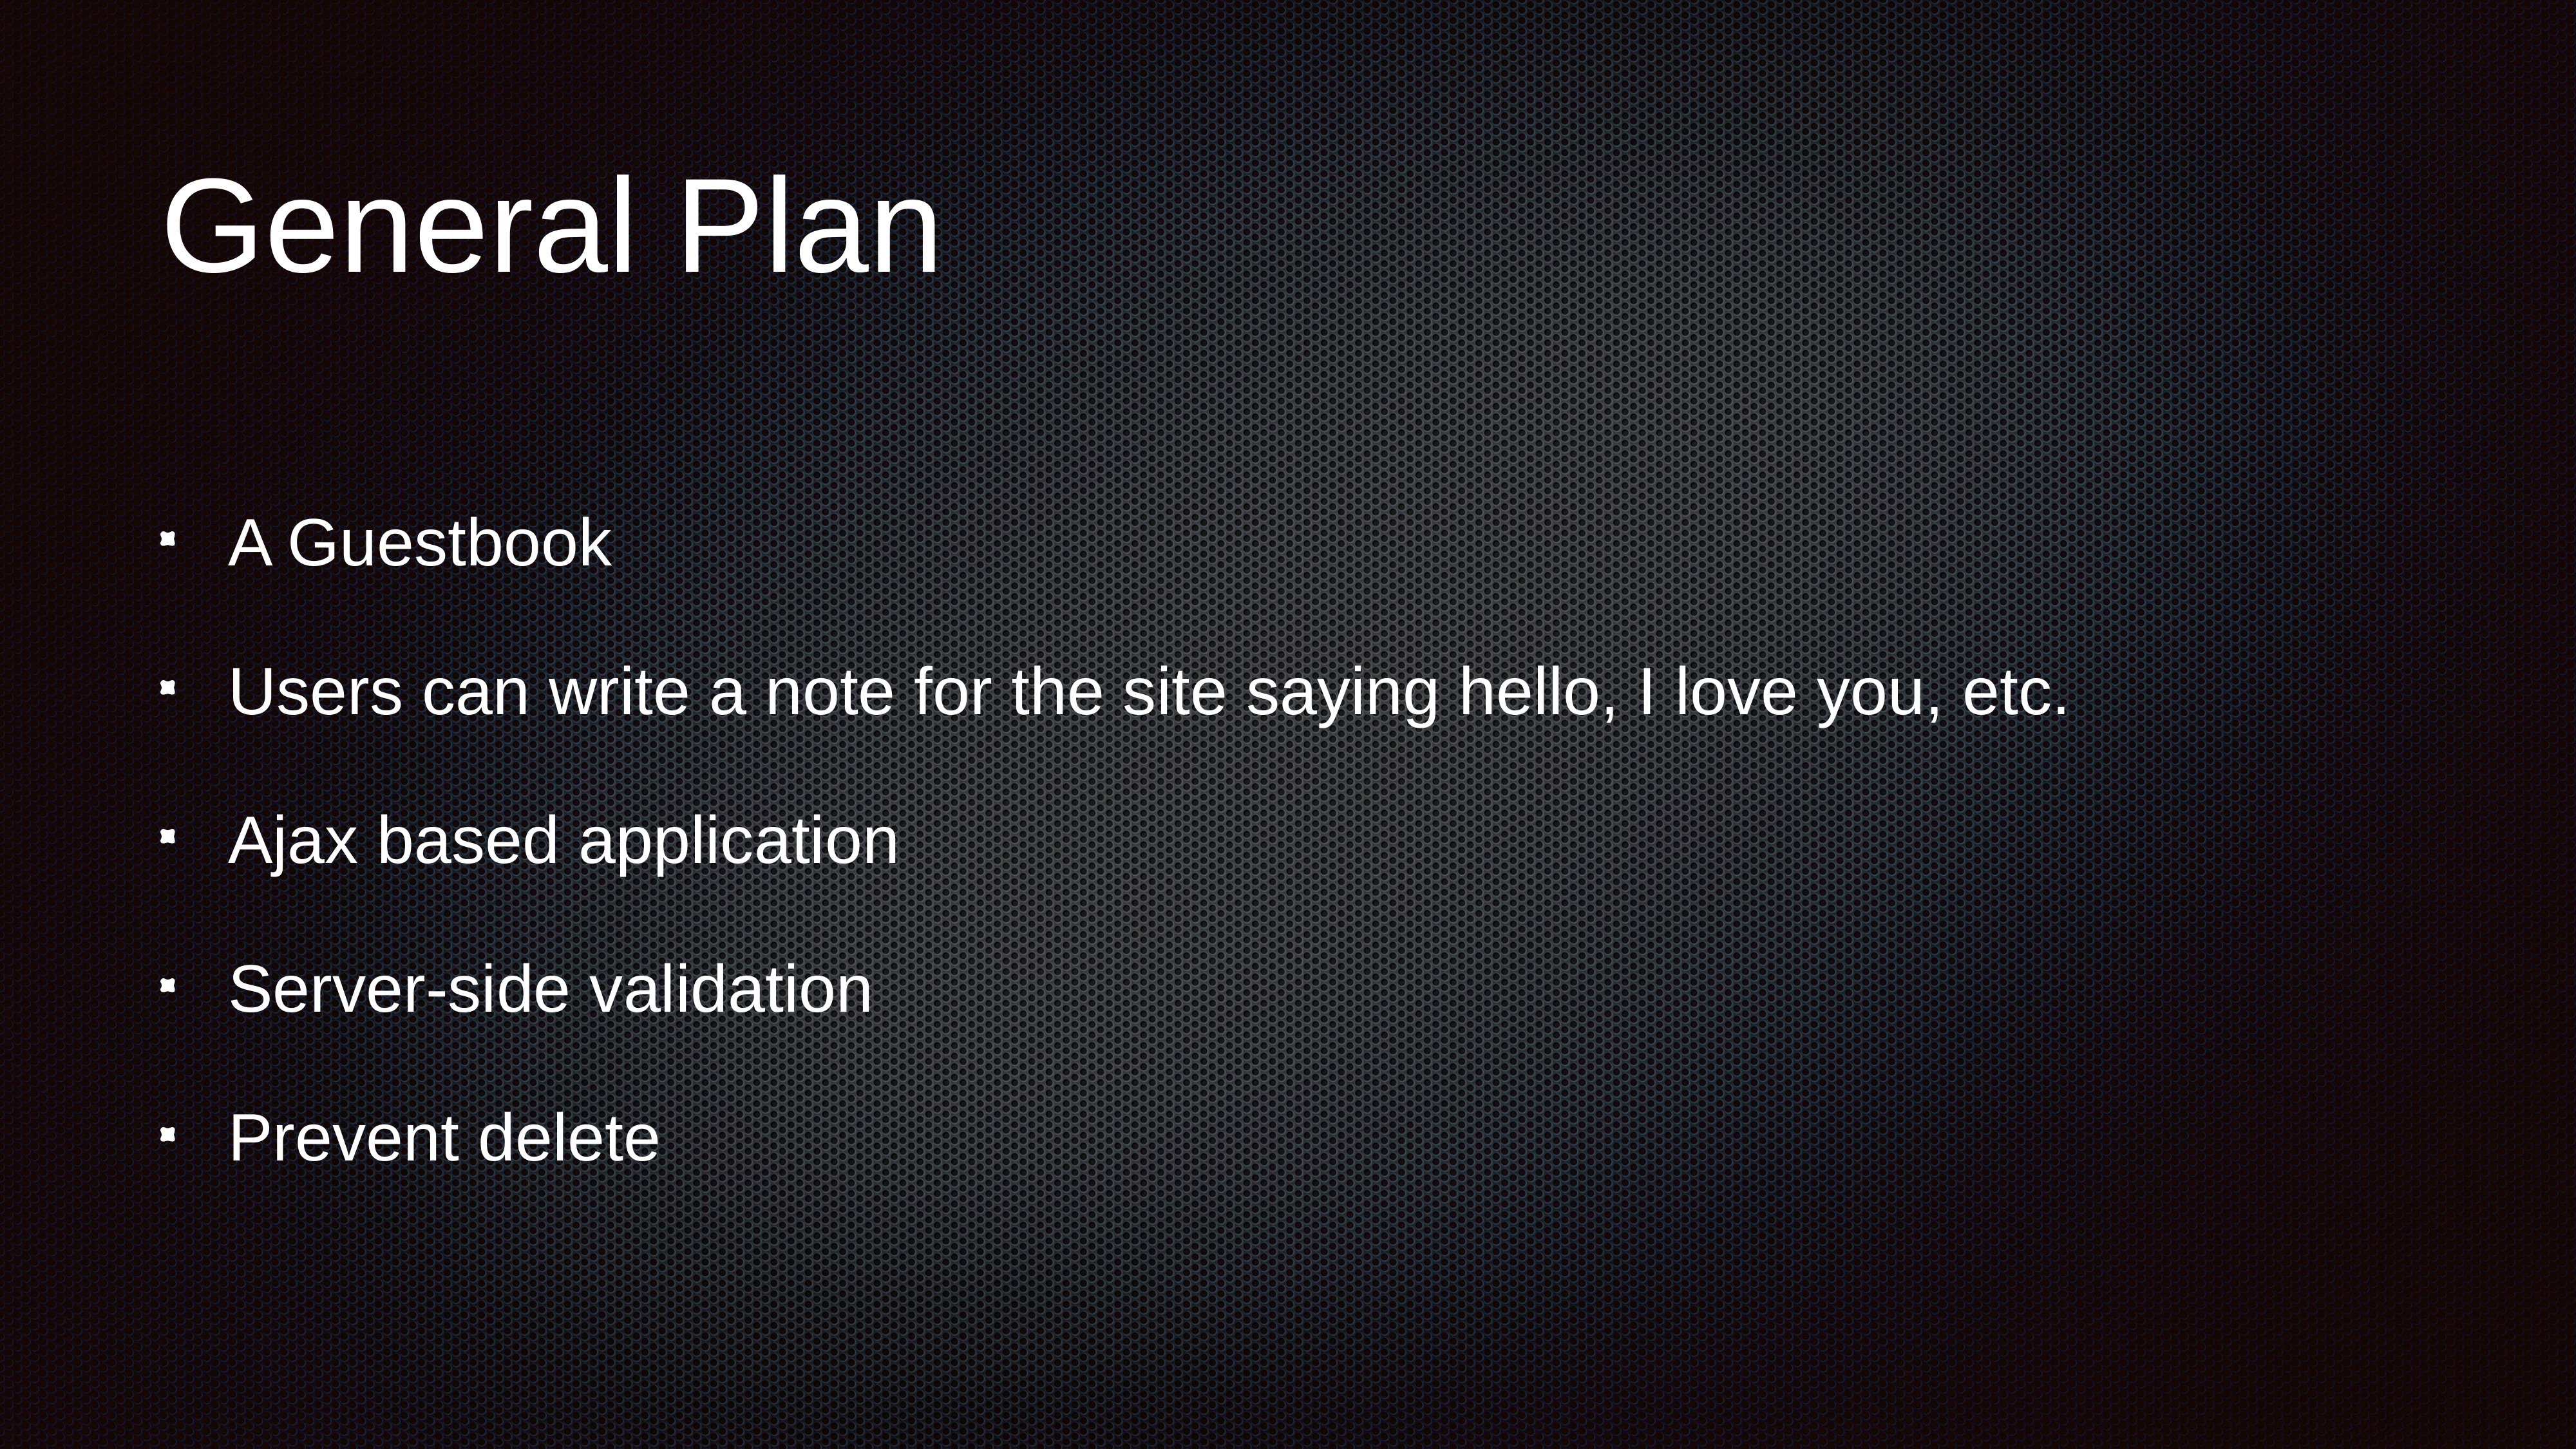

# General Plan
A Guestbook
Users can write a note for the site saying hello, I love you, etc.
Ajax based application
Server-side validation
Prevent delete